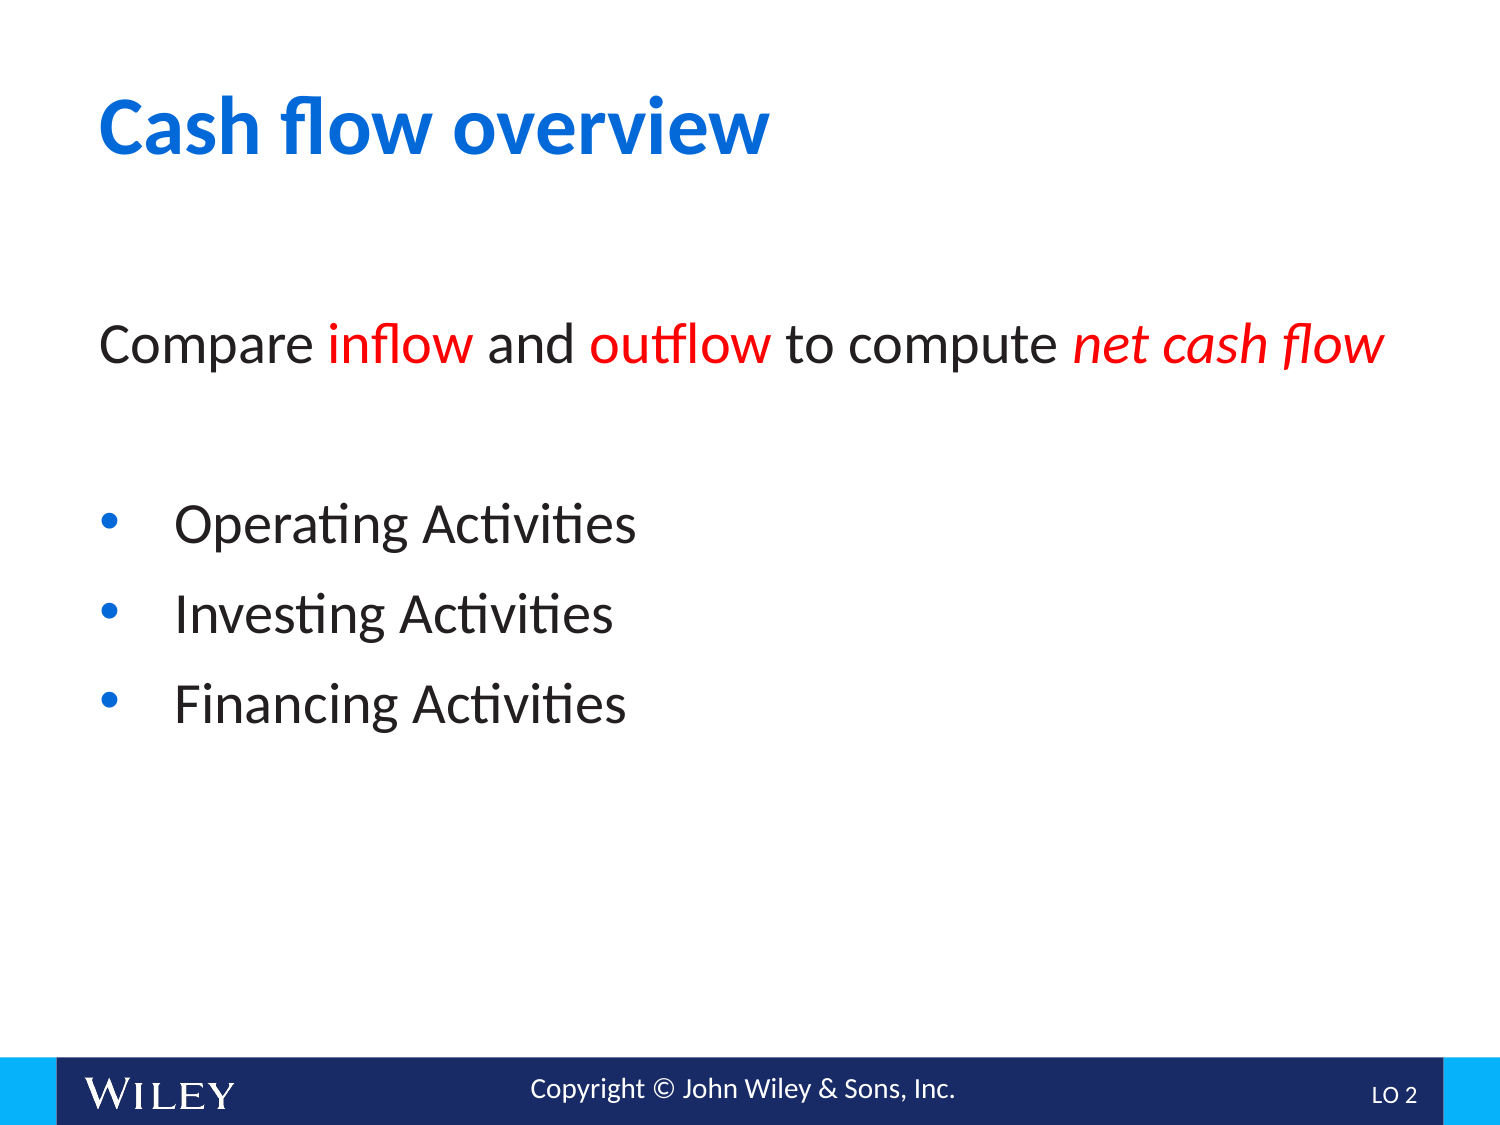

# Cash flow overview
Compare inflow and outflow to compute net cash flow

Operating Activities
Investing Activities
Financing Activities
L O 2